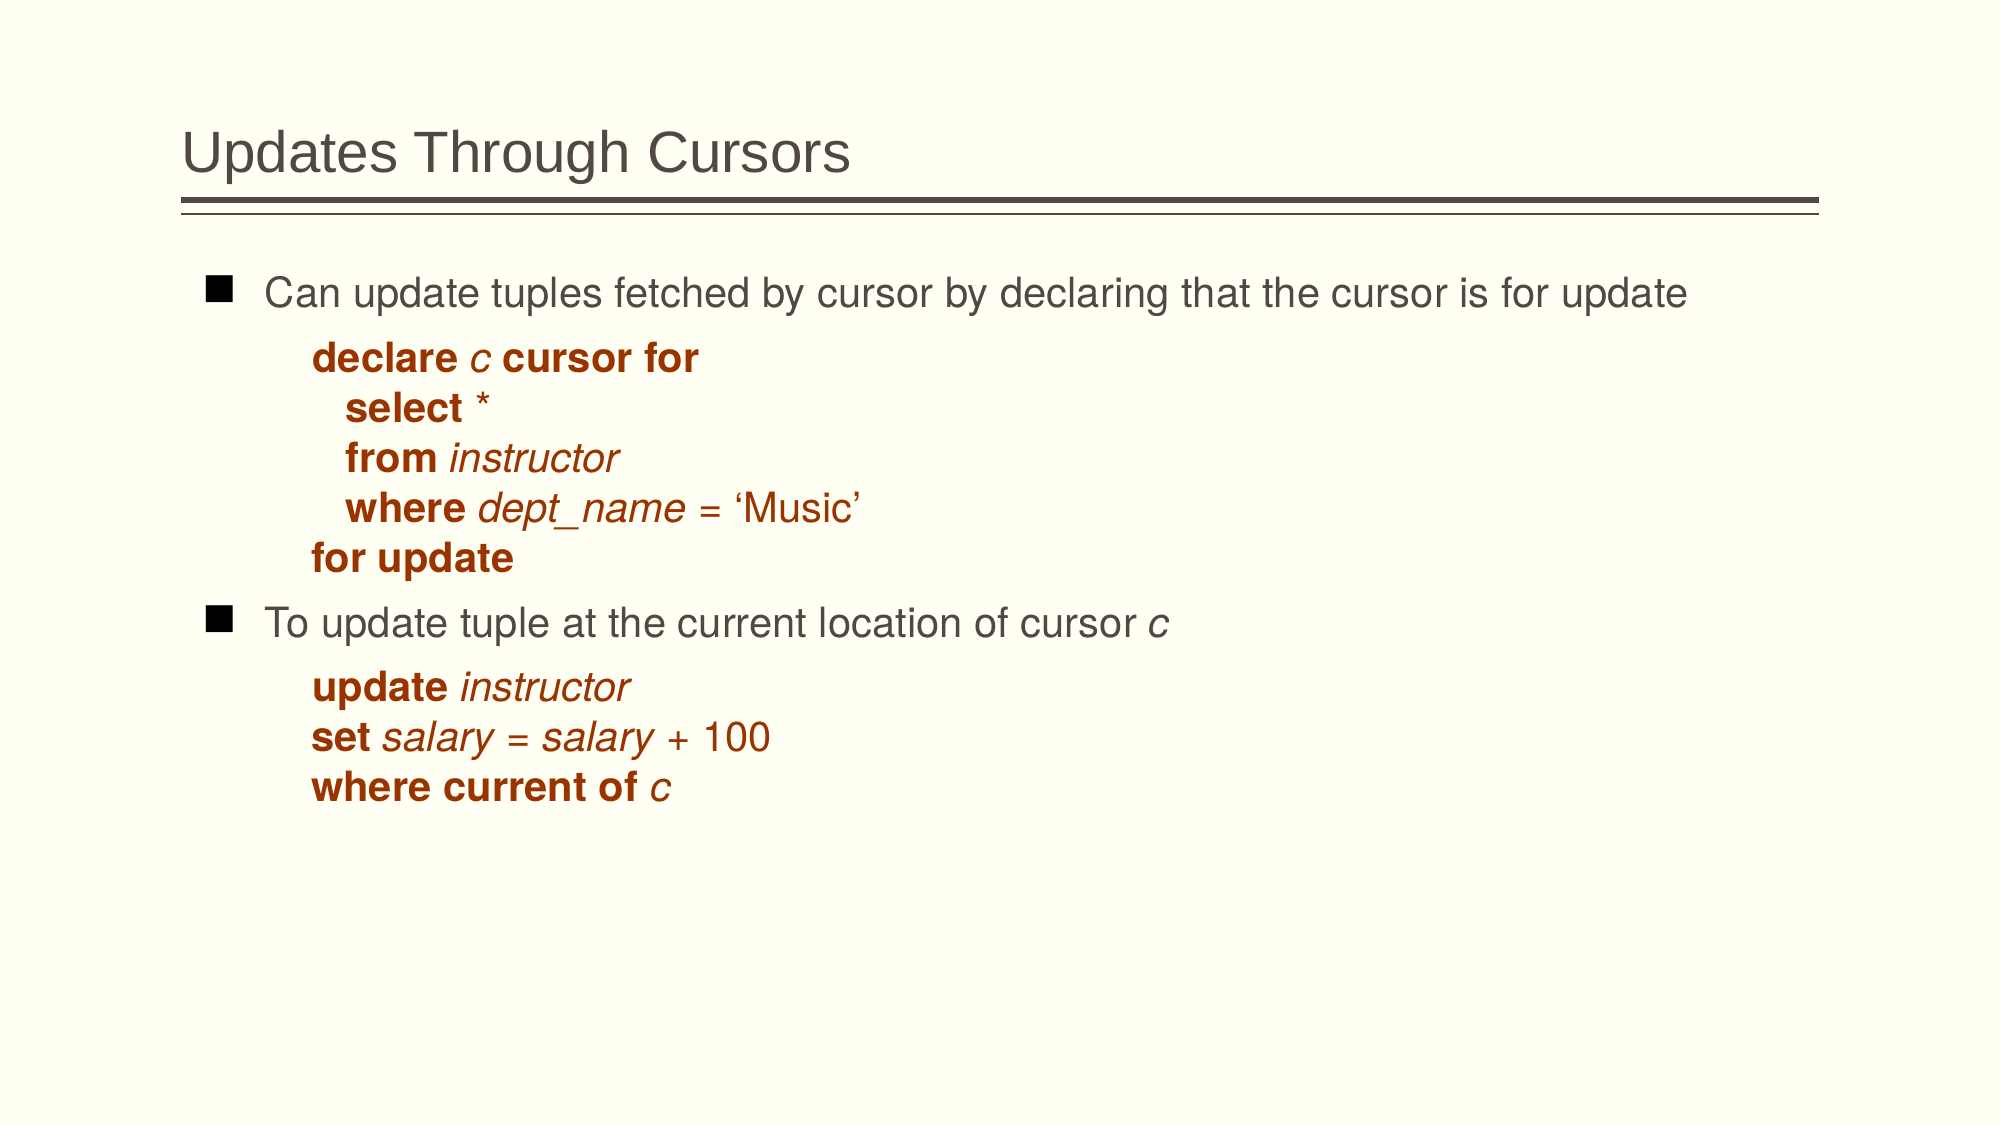

# Updates Through Cursors
Can update tuples fetched by cursor by declaring that the cursor is for update
         declare c cursor for
       select *
       from instructor
       where dept_name = ‘Music’
    for update
To update tuple at the current location of cursor c
         update instructor
    set salary = salary + 100
    where current of c